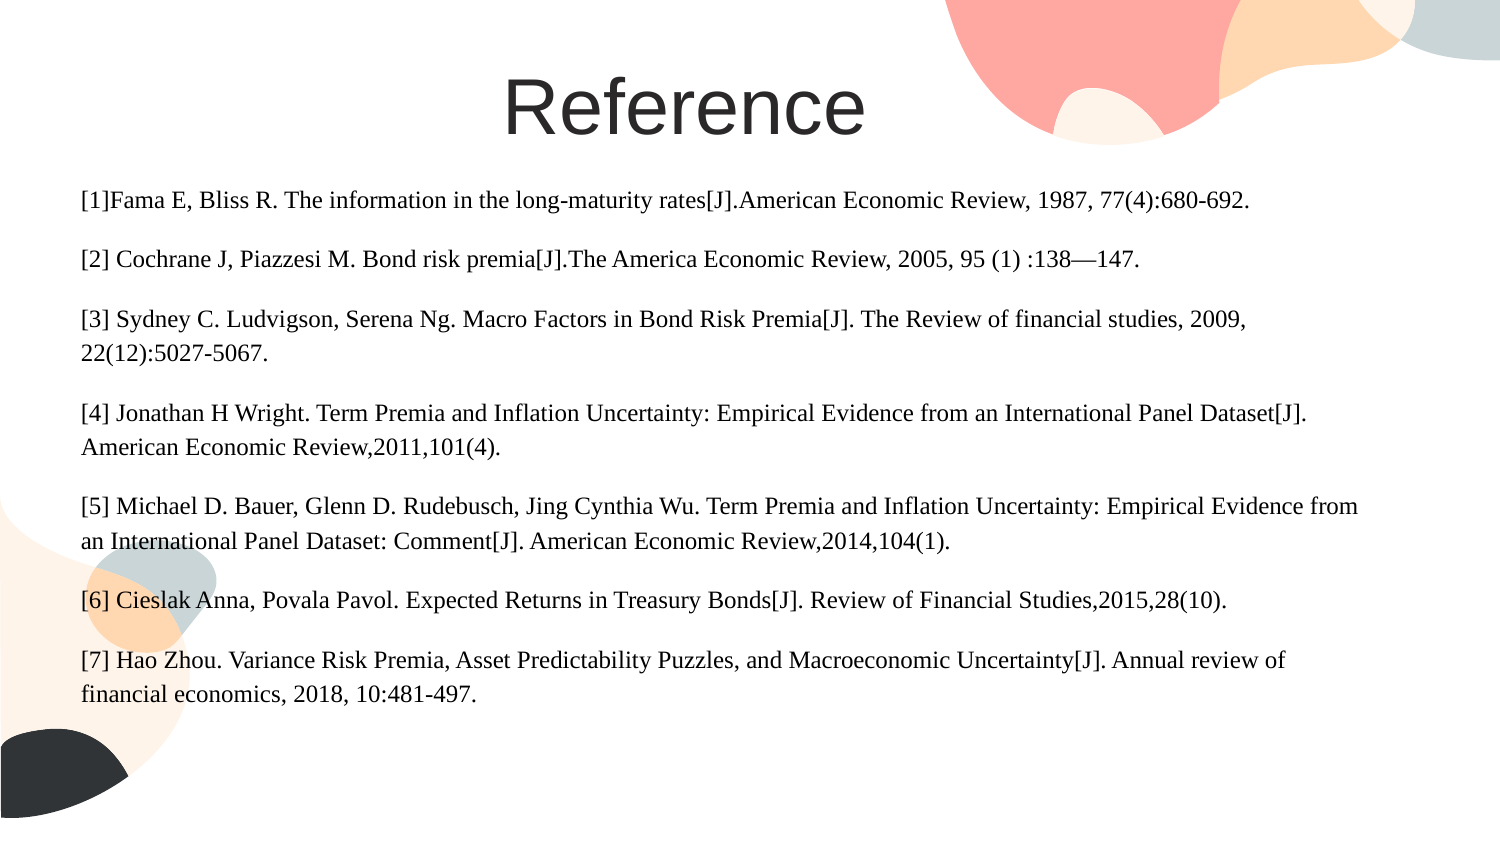

Reference
[1]Fama E, Bliss R. The information in the long-maturity rates[J].American Economic Review, 1987, 77(4):680-692.
[2] Cochrane J, Piazzesi M. Bond risk premia[J].The America Economic Review, 2005, 95 (1) :138—147.
[3] Sydney C. Ludvigson, Serena Ng. Macro Factors in Bond Risk Premia[J]. The Review of financial studies, 2009, 22(12):5027-5067.
[4] Jonathan H Wright. Term Premia and Inflation Uncertainty: Empirical Evidence from an International Panel Dataset[J]. American Economic Review,2011,101(4).
[5] Michael D. Bauer, Glenn D. Rudebusch, Jing Cynthia Wu. Term Premia and Inflation Uncertainty: Empirical Evidence from an International Panel Dataset: Comment[J]. American Economic Review,2014,104(1).
[6] Cieslak Anna, Povala Pavol. Expected Returns in Treasury Bonds[J]. Review of Financial Studies,2015,28(10).
[7] Hao Zhou. Variance Risk Premia, Asset Predictability Puzzles, and Macroeconomic Uncertainty[J]. Annual review of financial economics, 2018, 10:481-497.